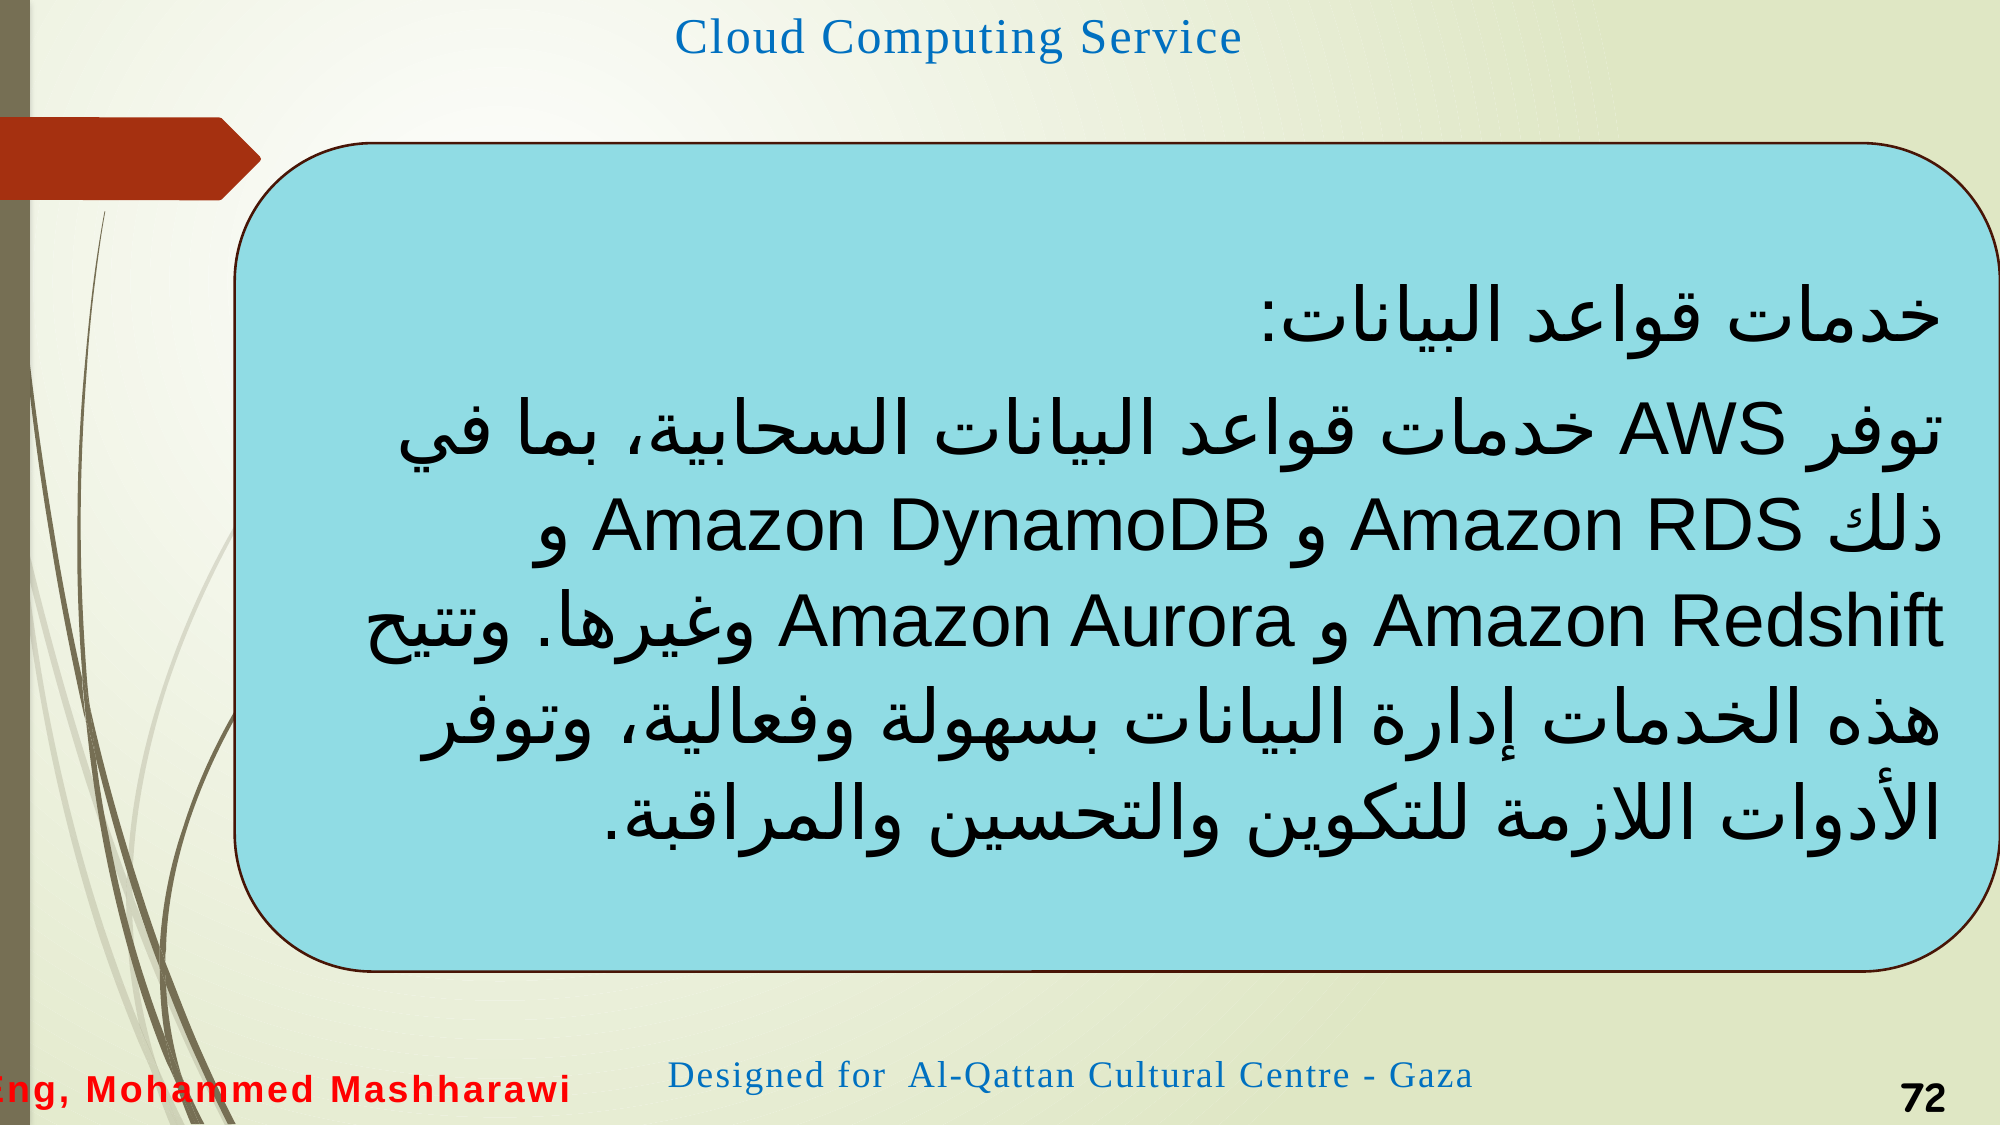

خدمات قواعد البيانات:
توفر AWS خدمات قواعد البيانات السحابية، بما في ذلك Amazon RDS و Amazon DynamoDB و Amazon Redshift و Amazon Aurora وغيرها. وتتيح هذه الخدمات إدارة البيانات بسهولة وفعالية، وتوفر الأدوات اللازمة للتكوين والتحسين والمراقبة.